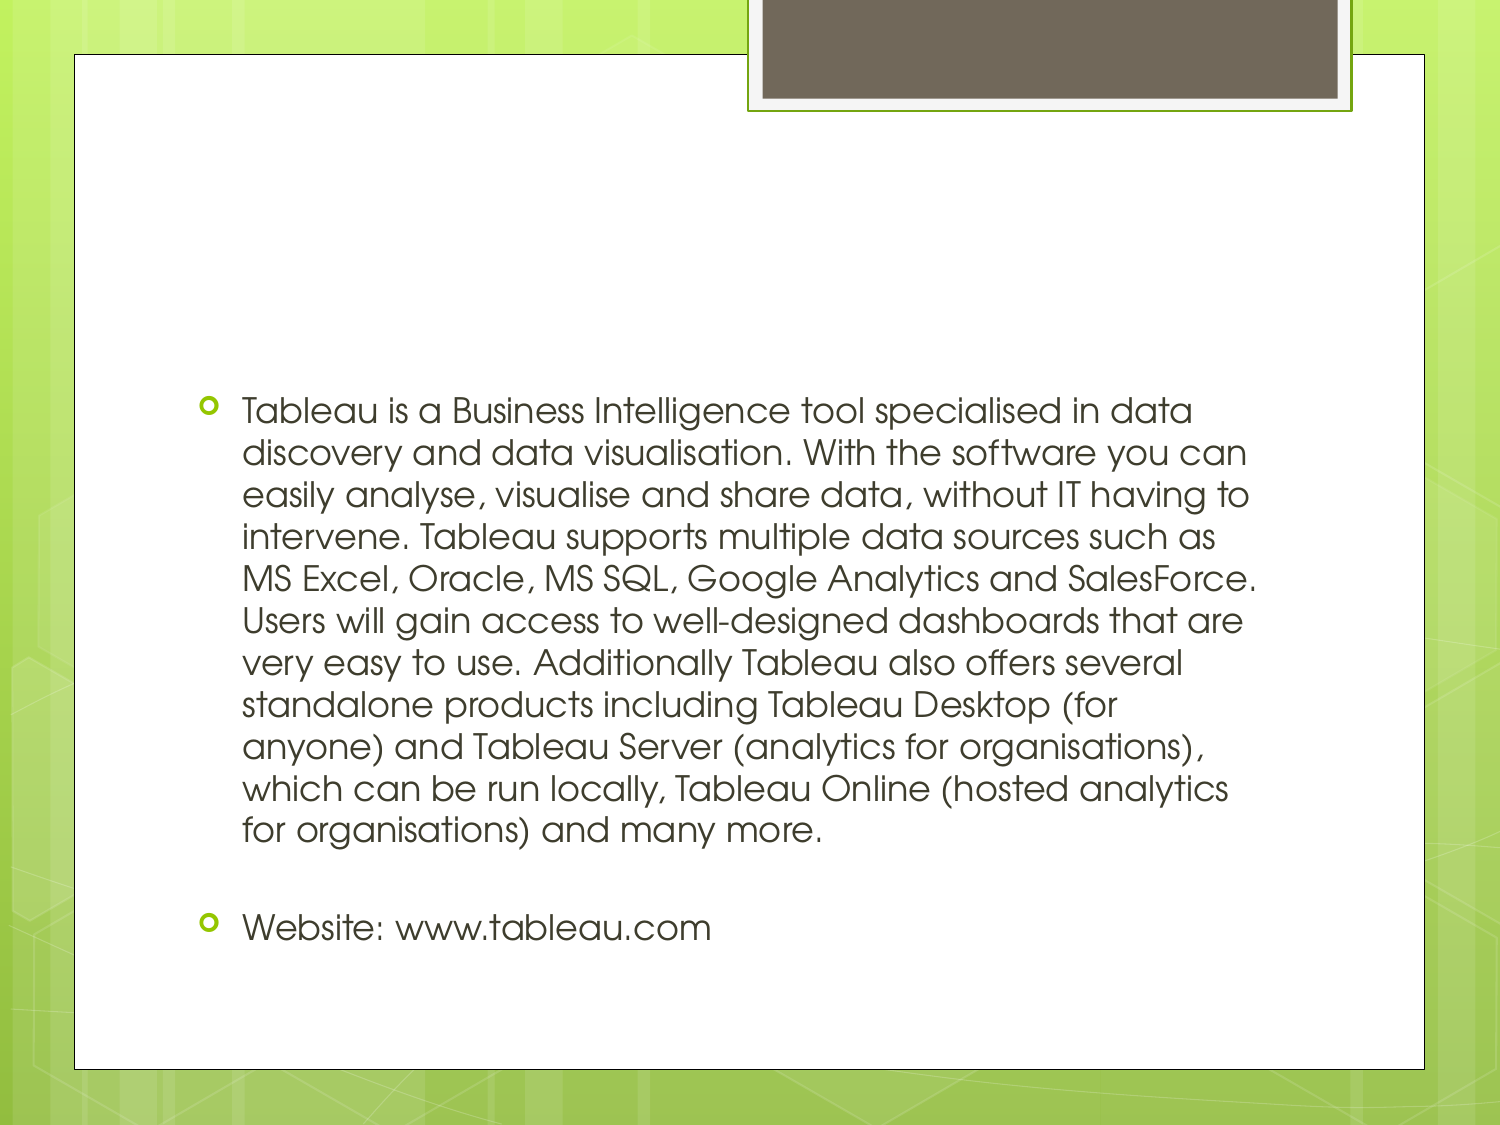

#
Tableau is a Business Intelligence tool specialised in data discovery and data visualisation. With the software you can easily analyse, visualise and share data, without IT having to intervene. Tableau supports multiple data sources such as MS Excel, Oracle, MS SQL, Google Analytics and SalesForce. Users will gain access to well-designed dashboards that are very easy to use. Additionally Tableau also offers several standalone products including Tableau Desktop (for anyone) and Tableau Server (analytics for organisations), which can be run locally, Tableau Online (hosted analytics for organisations) and many more.

Website: www.tableau.com